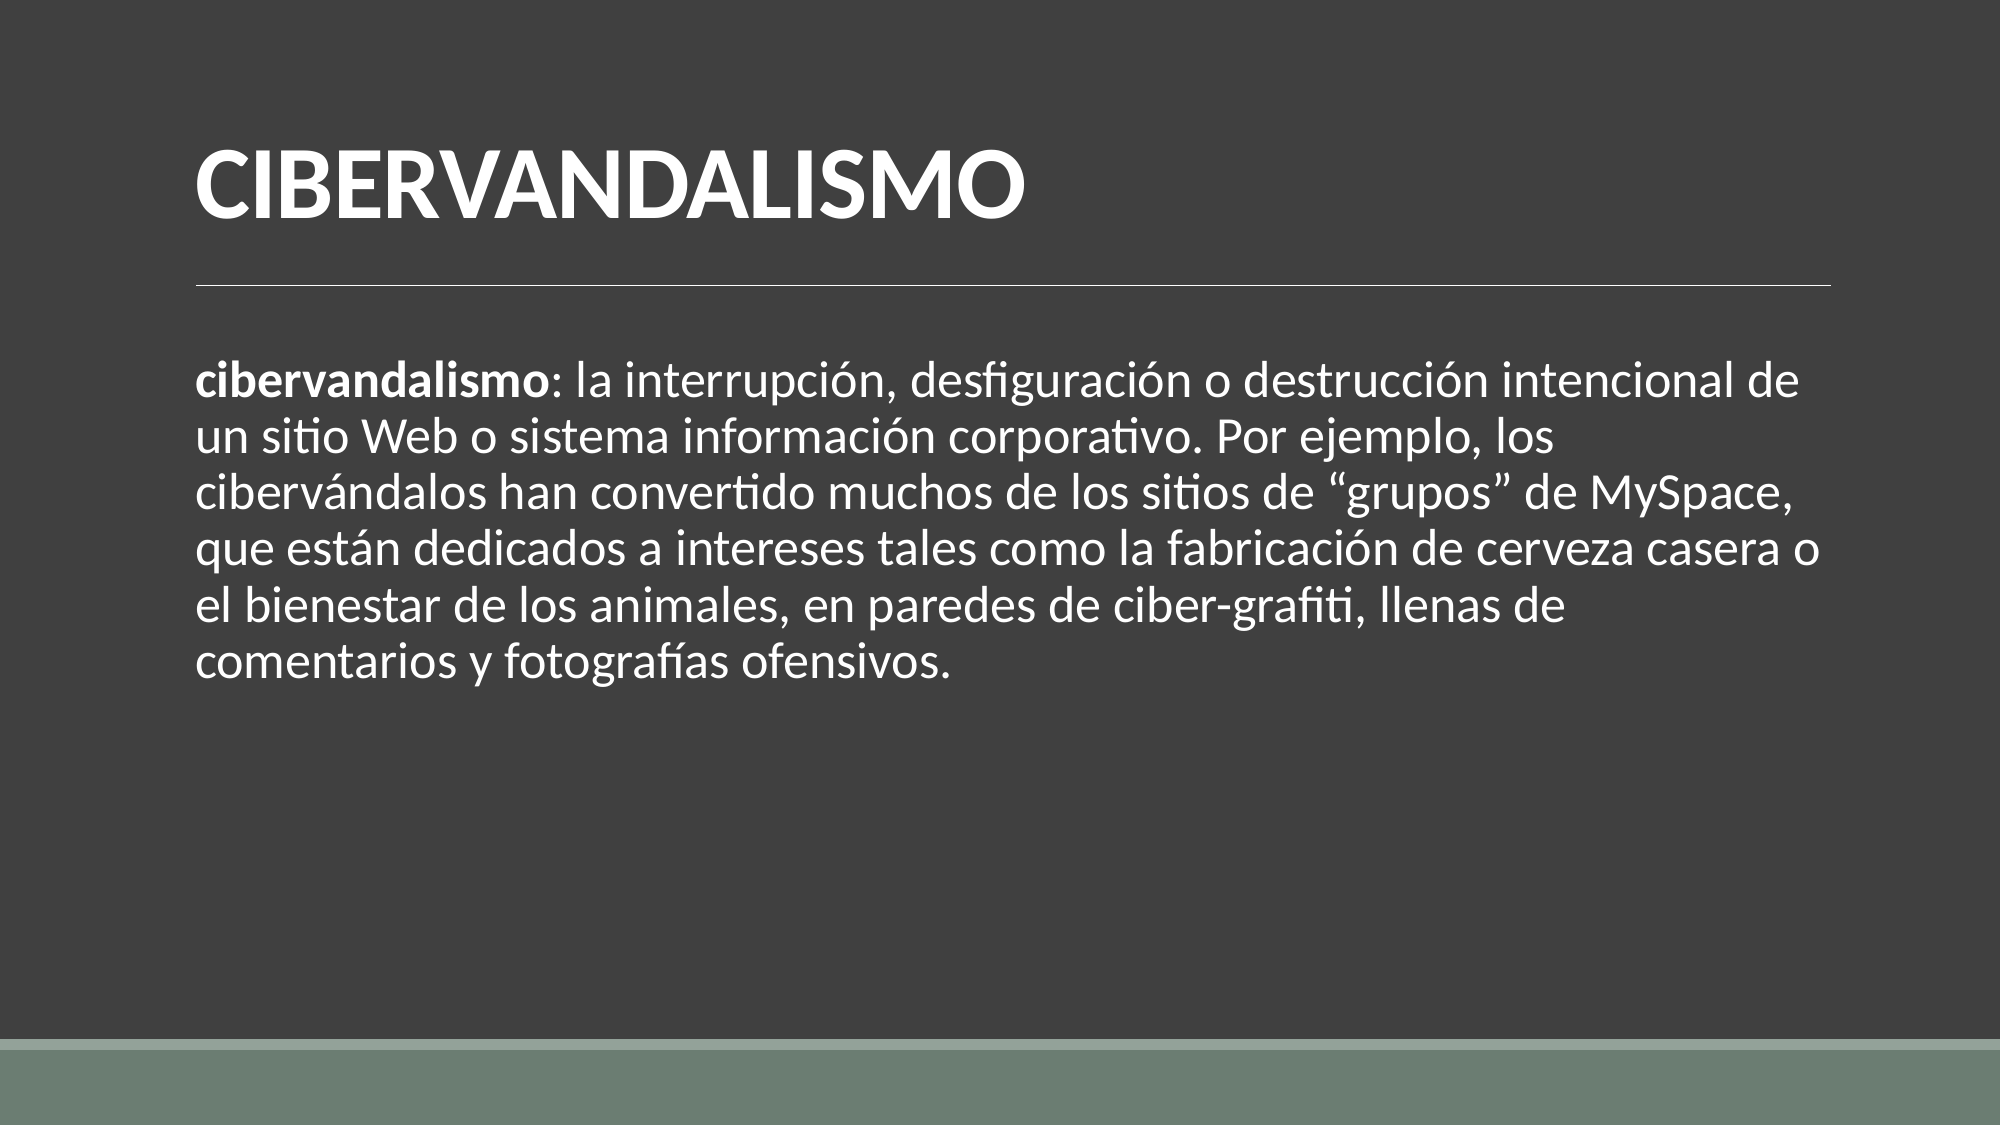

# CIBERVANDALISMO
cibervandalismo: la interrupción, desfiguración o destrucción intencional de un sitio Web o sistema información corporativo. Por ejemplo, los cibervándalos han convertido muchos de los sitios de “grupos” de MySpace, que están dedicados a intereses tales como la fabricación de cerveza casera o el bienestar de los animales, en paredes de ciber-grafiti, llenas de comentarios y fotografías ofensivos.